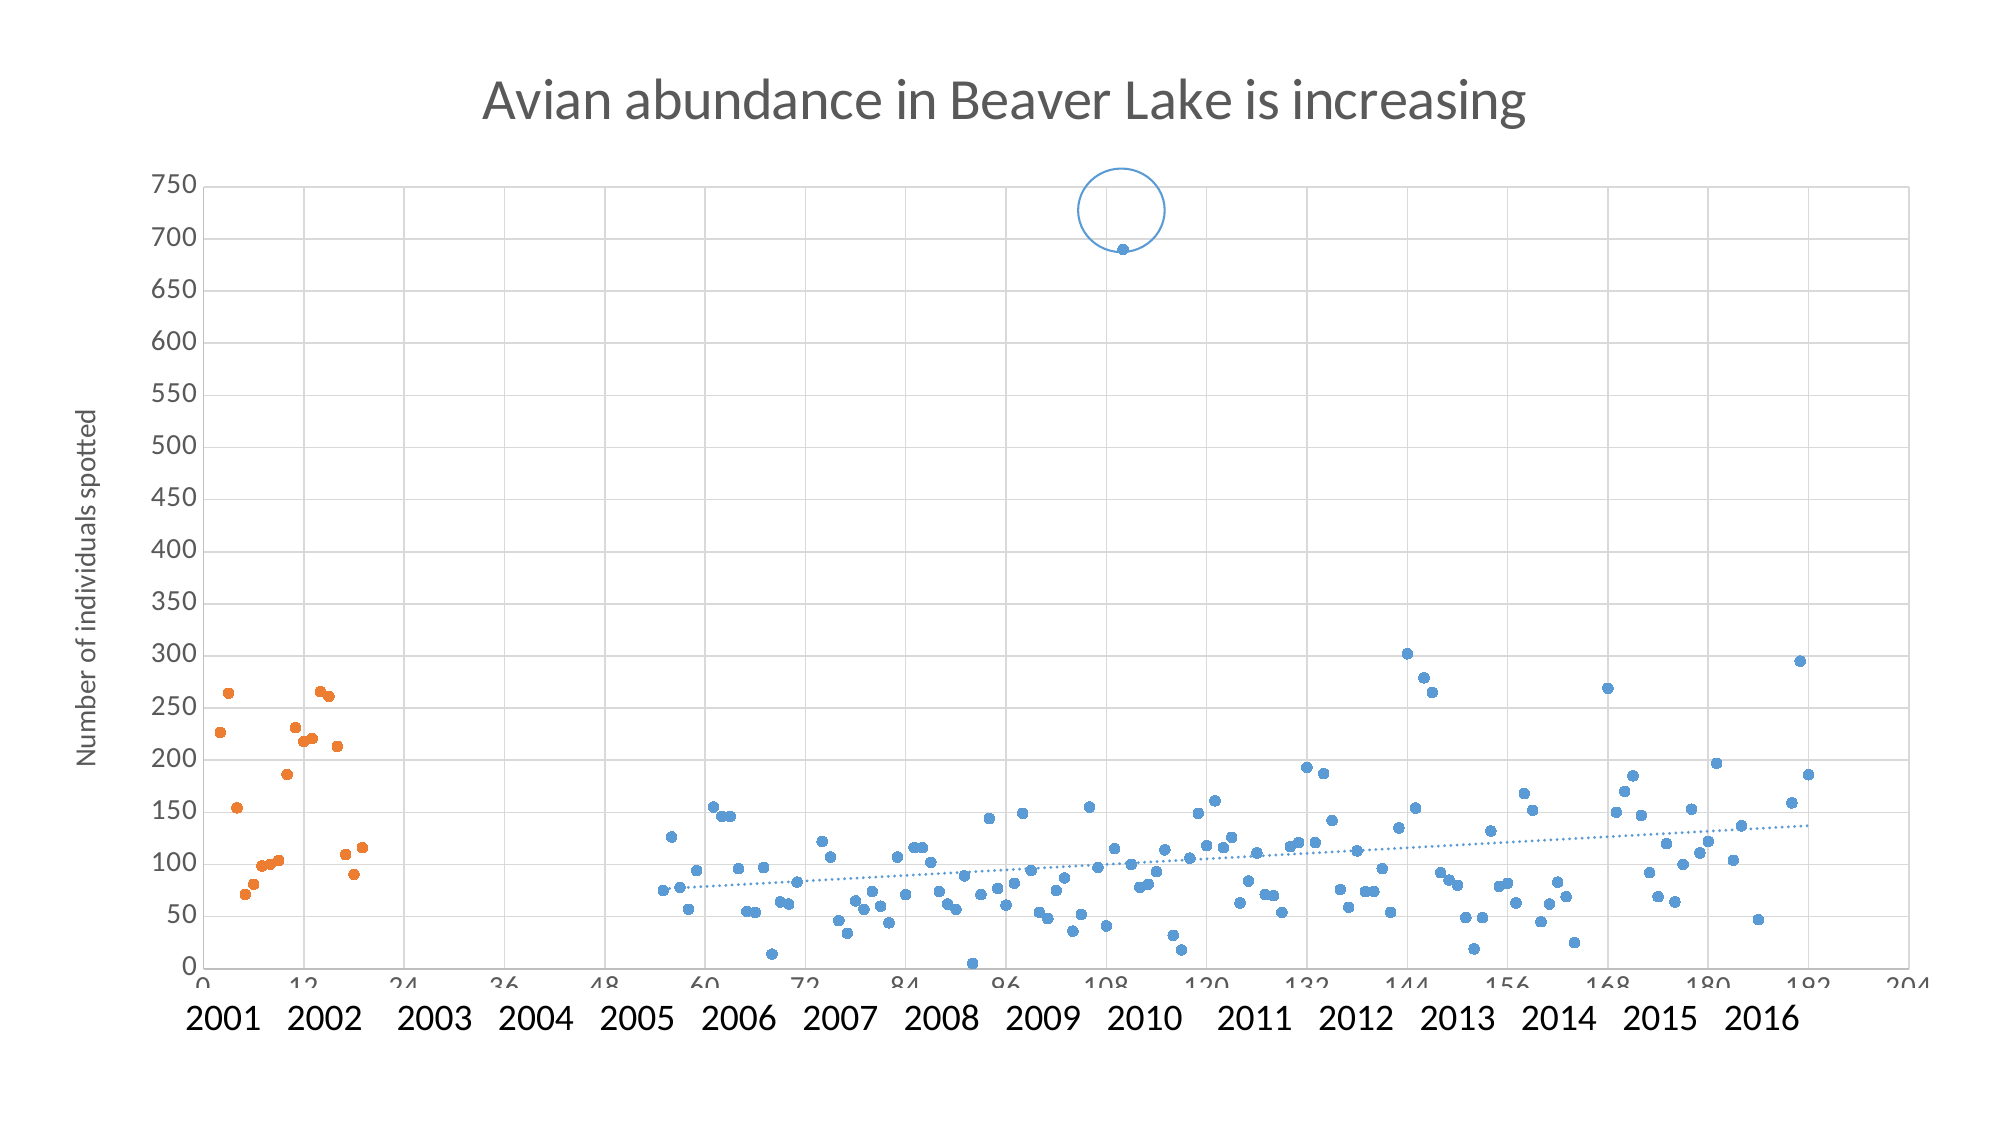

### Chart: Avian abundance in Beaver Lake is increasing

| Category |  |  |
|---|---|---|
2001   2002    2003   2004   2005   2006   2007   2008   2009   2010    2011   2012   2013   2014   2015   2016